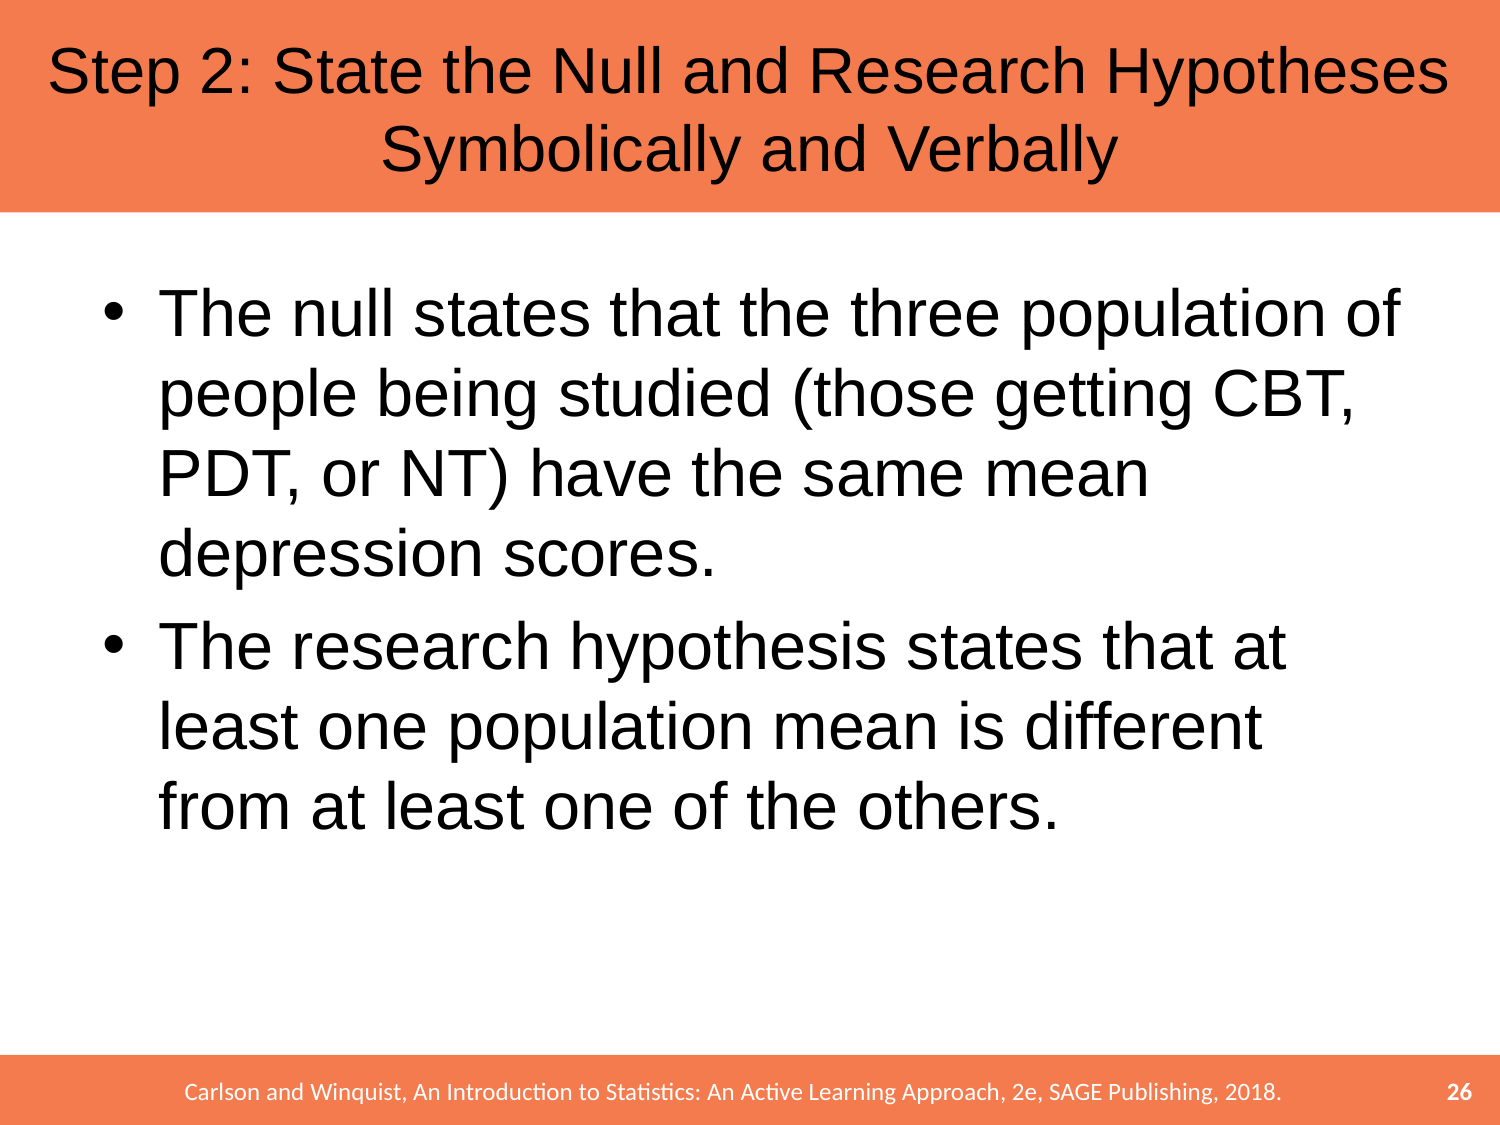

# Step 2: State the Null and Research Hypotheses Symbolically and Verbally
The null states that the three population of people being studied (those getting CBT, PDT, or NT) have the same mean depression scores.
The research hypothesis states that at least one population mean is different from at least one of the others.
26
Carlson and Winquist, An Introduction to Statistics: An Active Learning Approach, 2e, SAGE Publishing, 2018.